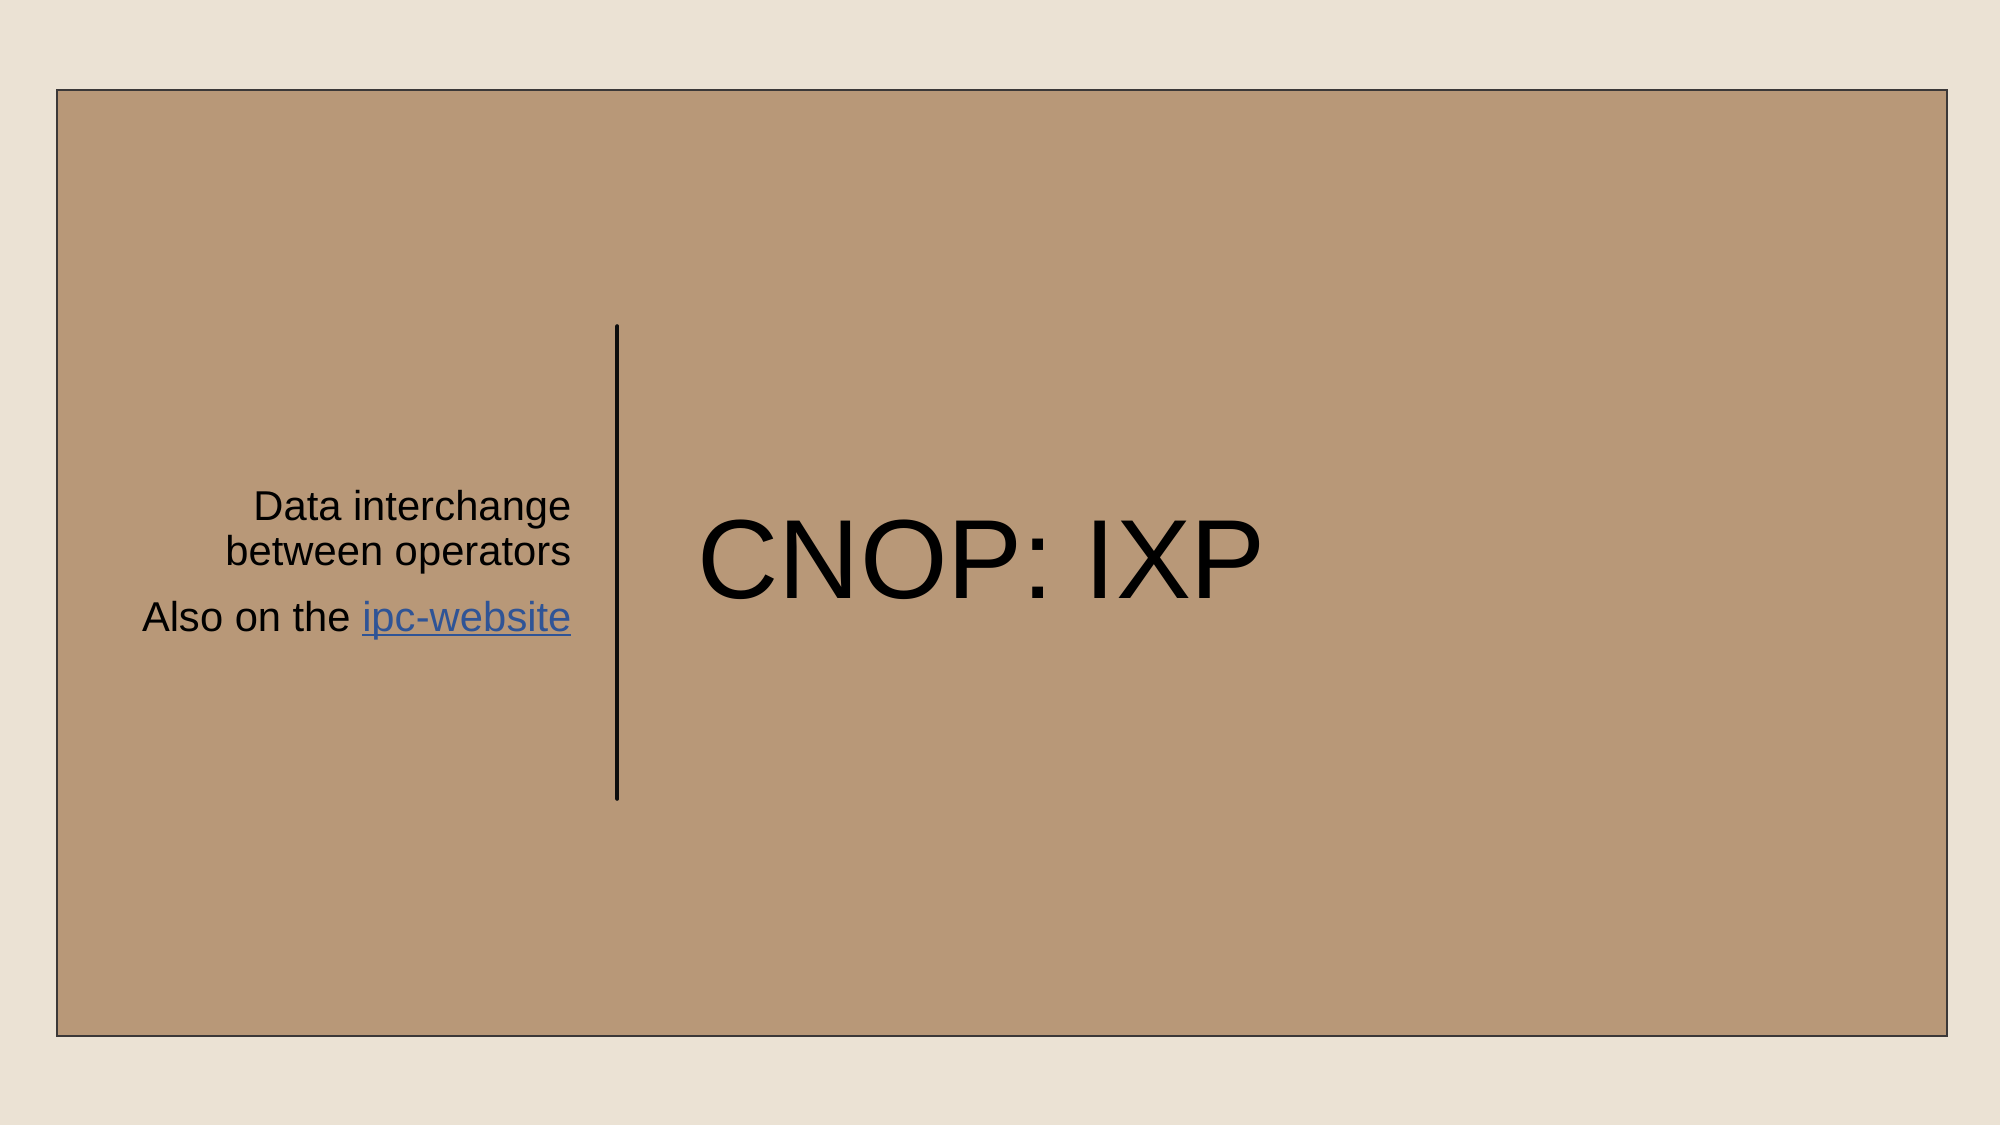

Data interchange
between operators
Also on the ipc-website
# CNOP: IXP